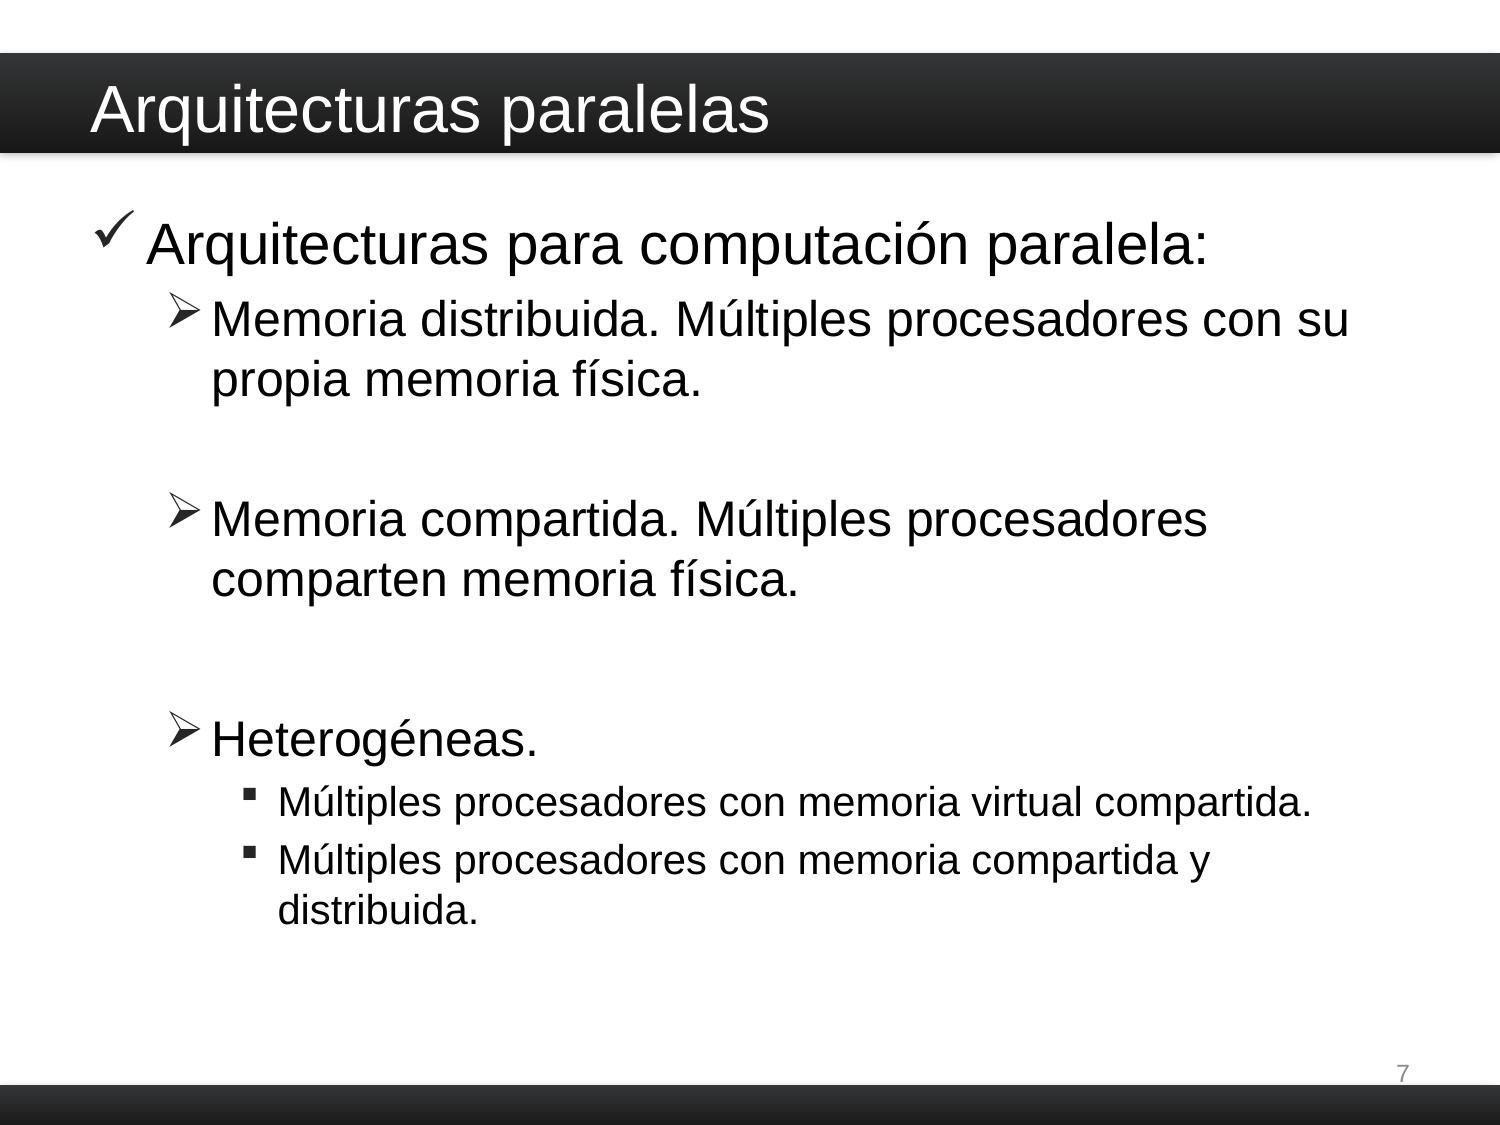

# Arquitecturas paralelas
Arquitecturas para computación paralela:
Memoria distribuida. Múltiples procesadores con su propia memoria física.

Memoria compartida. Múltiples procesadores comparten memoria física.

Heterogéneas.
Múltiples procesadores con memoria virtual compartida.
Múltiples procesadores con memoria compartida y distribuida.

7